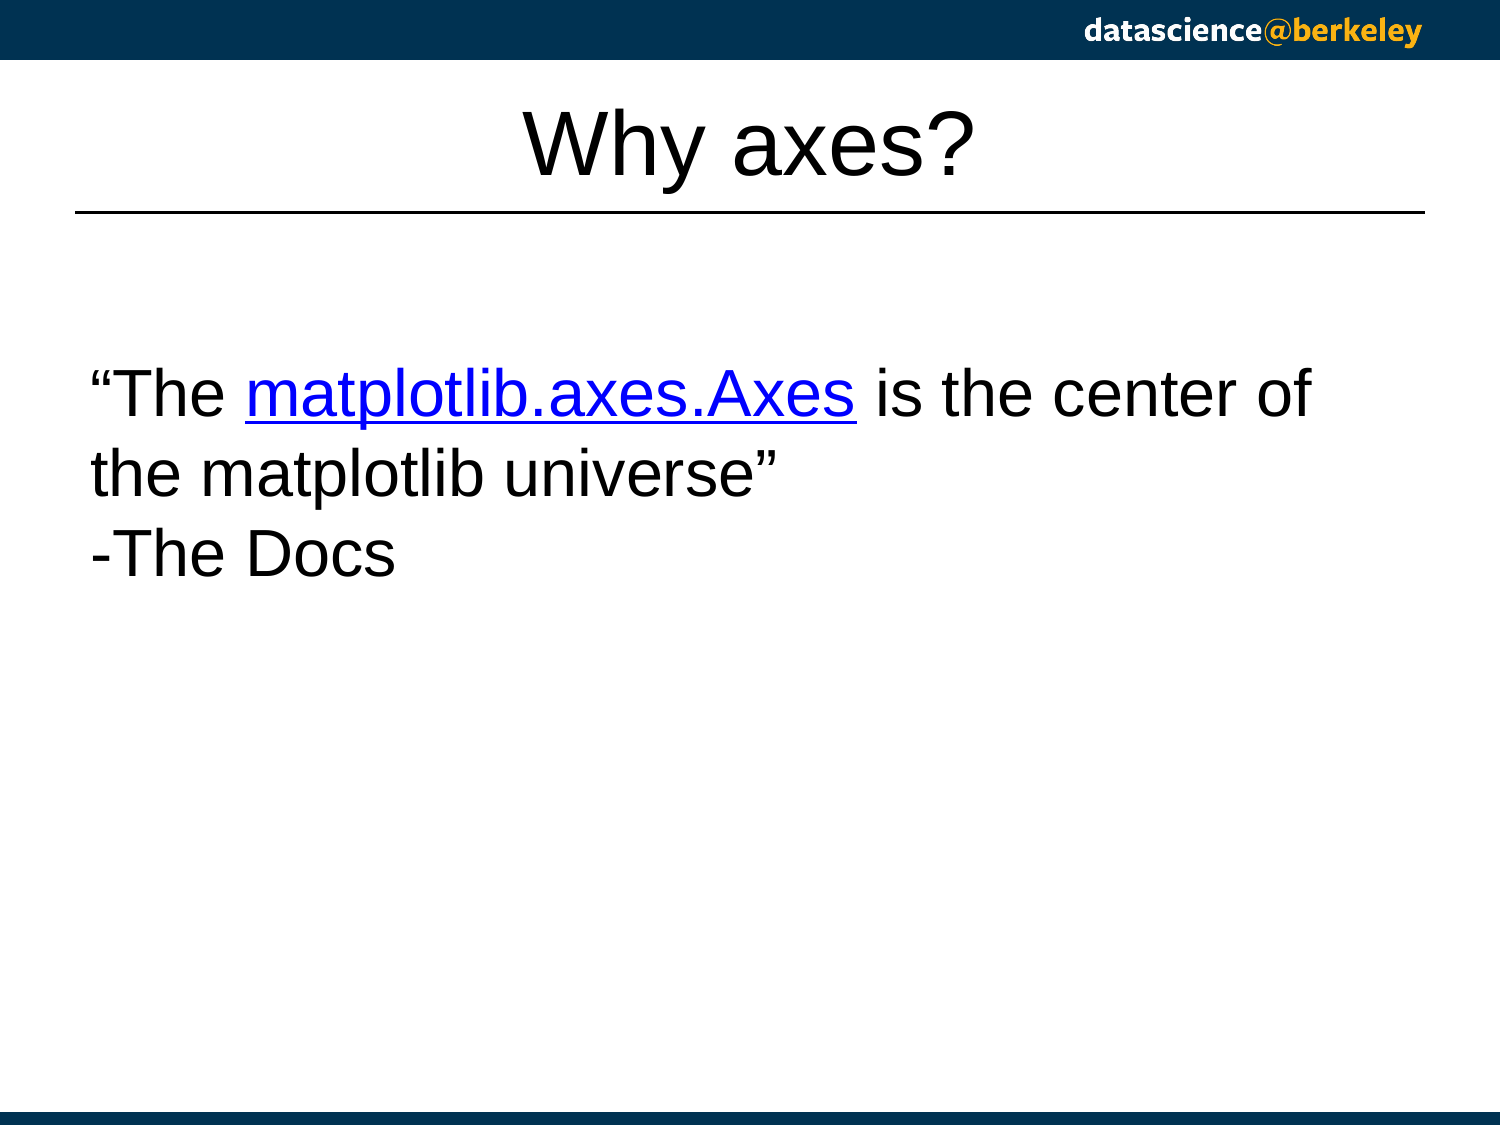

# Why axes?

“The matplotlib.axes.Axes is the center of the matplotlib universe”
-The Docs